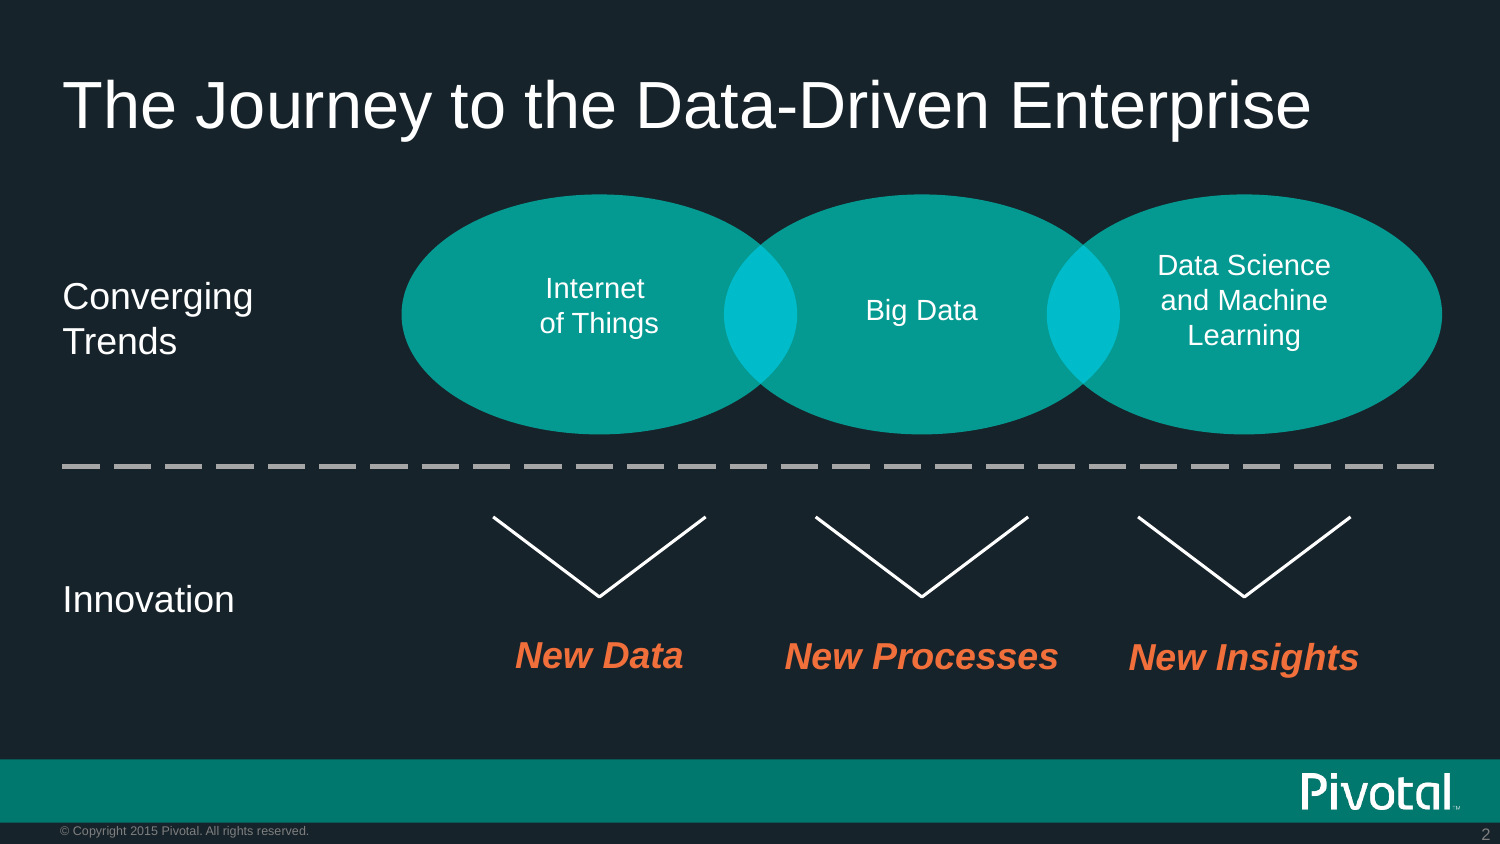

# The Journey to the Data-Driven Enterprise

Data Science
and Machine
Learning
Internet
of Things
Converging Trends
Big Data

Innovation
New Data
New Processes
New Insights